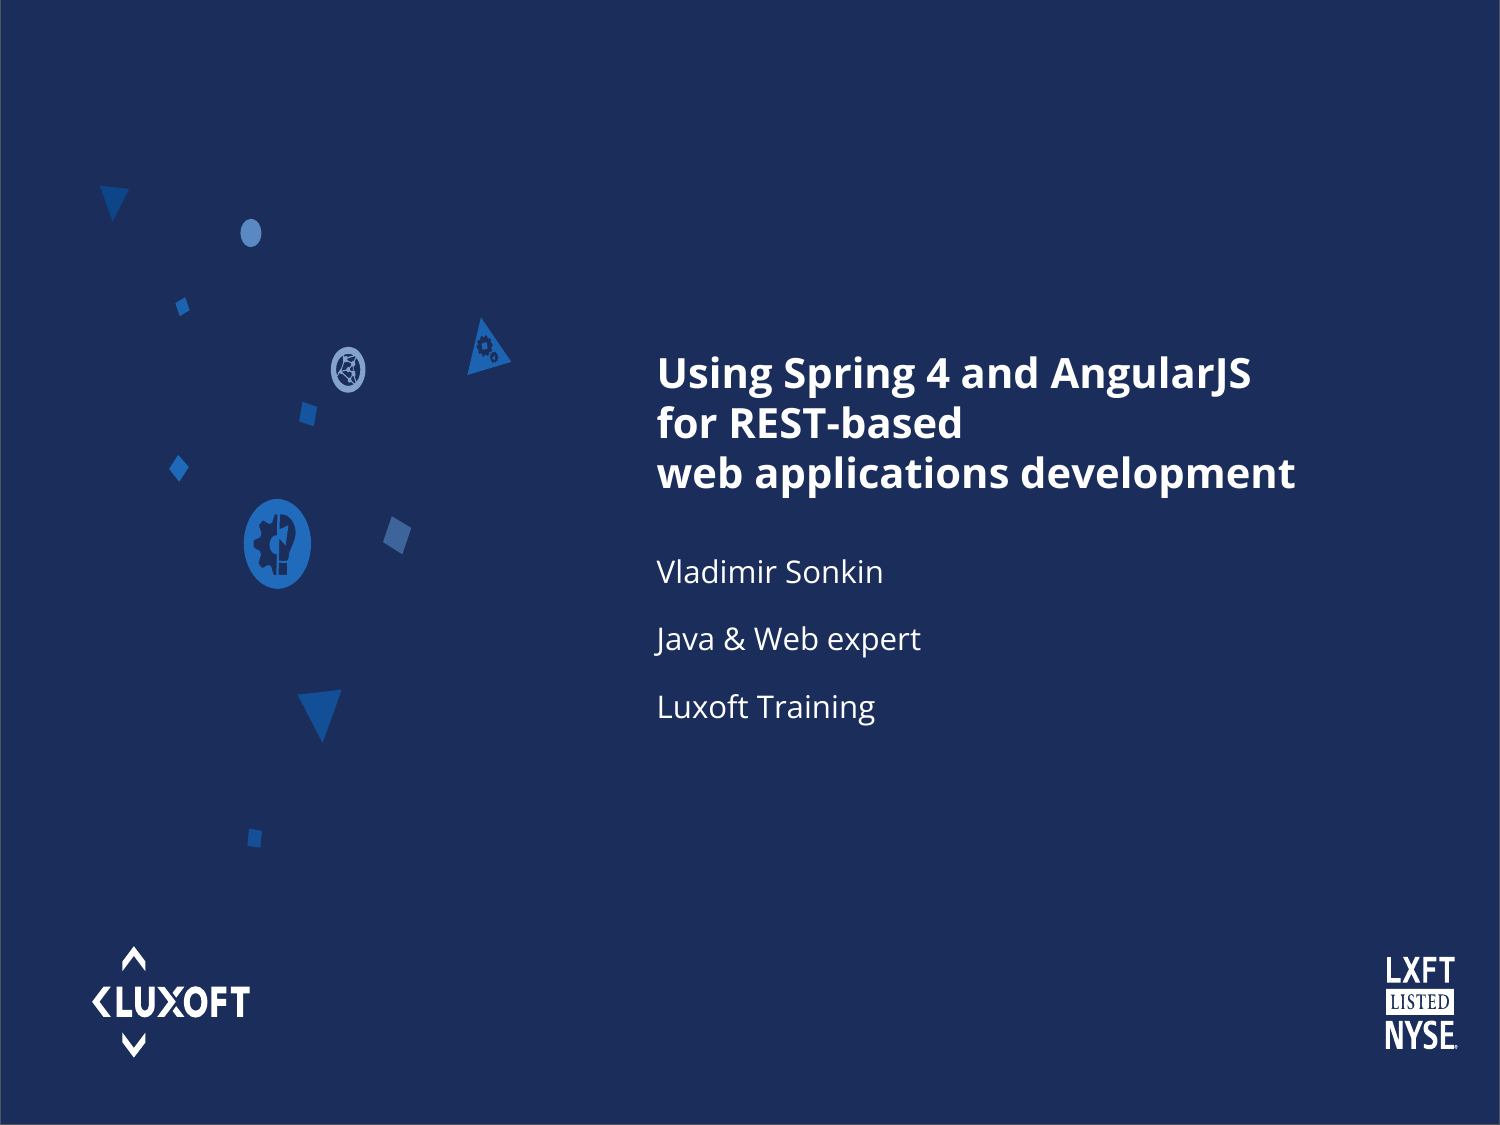

# Using Spring 4 and AngularJS for REST-based web applications development
Vladimir Sonkin
Java & Web expert
Luxoft Training